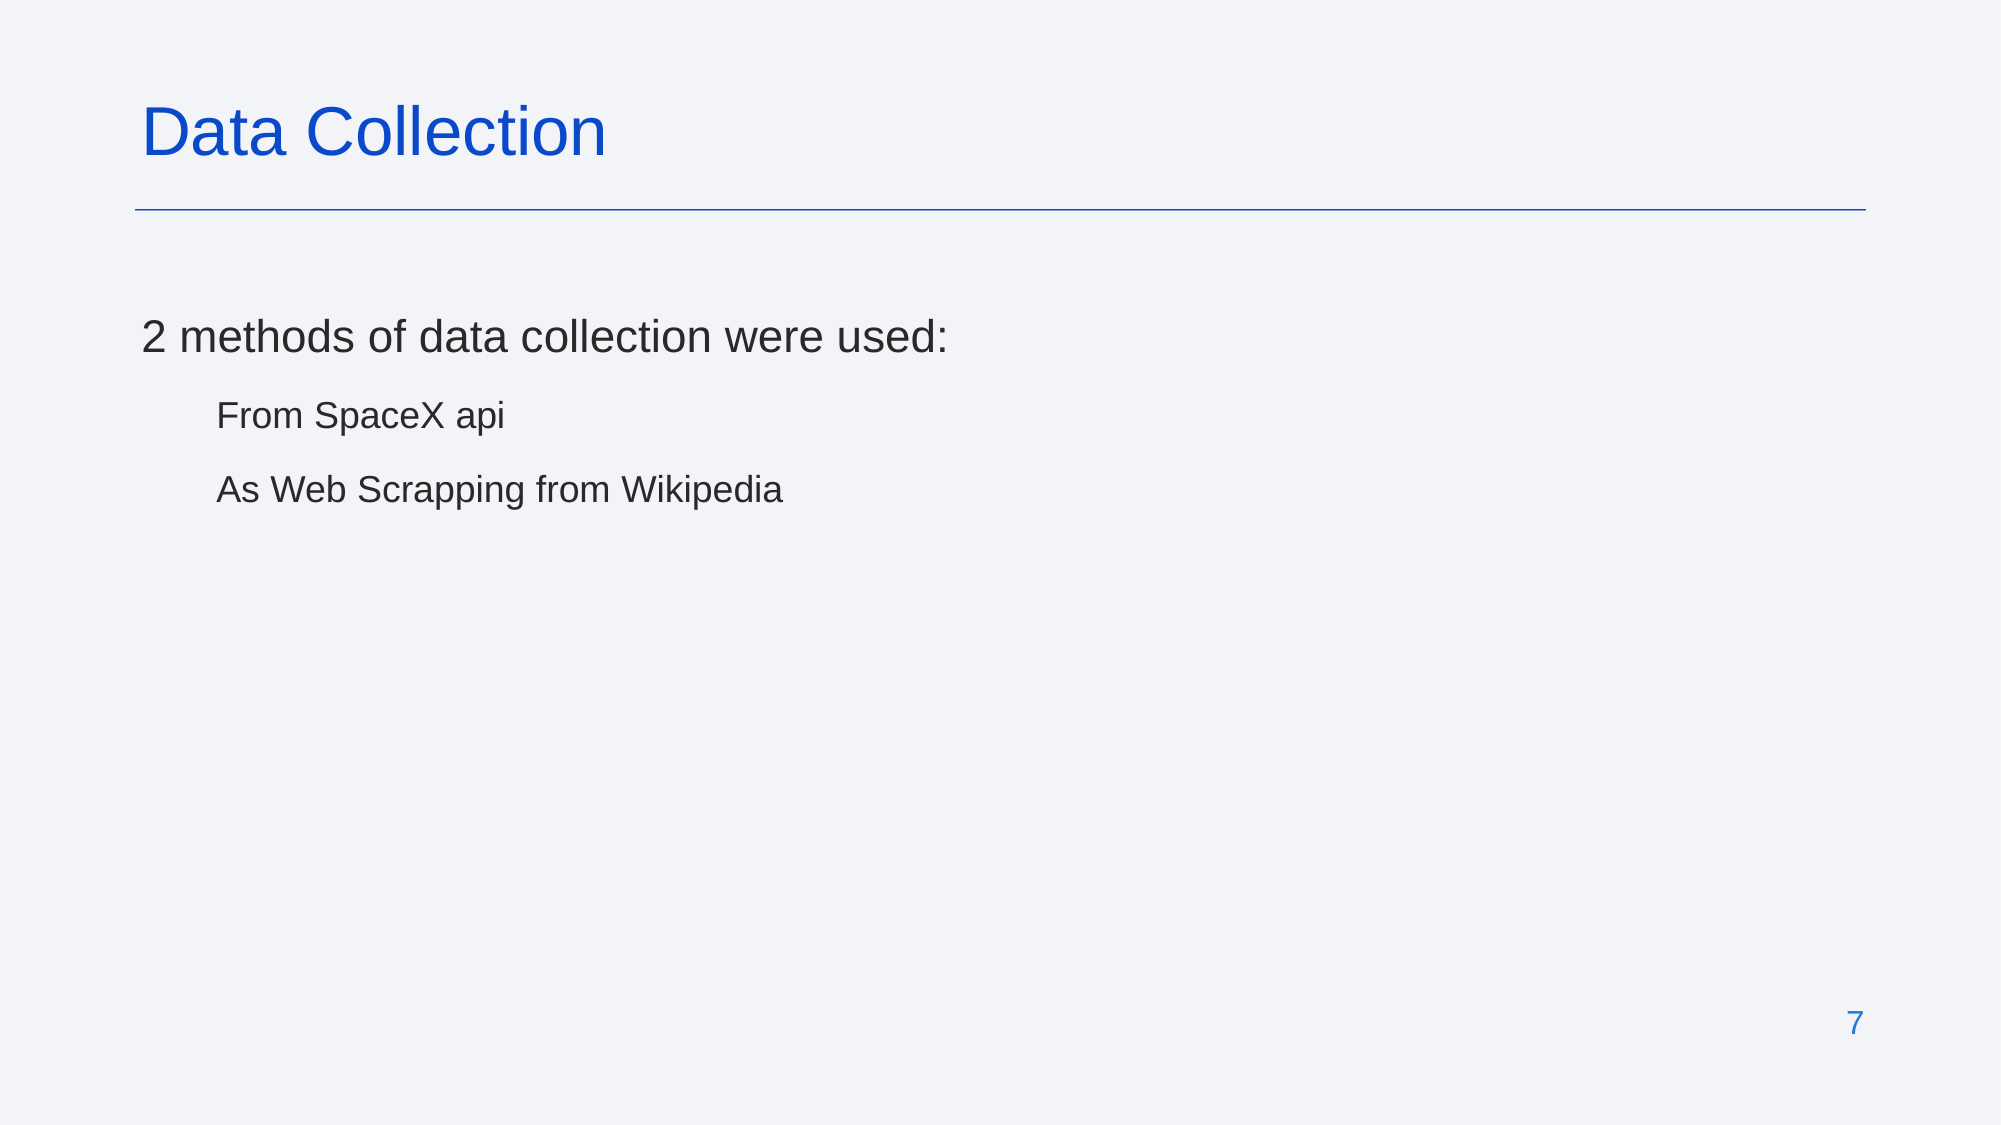

Data Collection
2 methods of data collection were used:
From SpaceX api
As Web Scrapping from Wikipedia

7